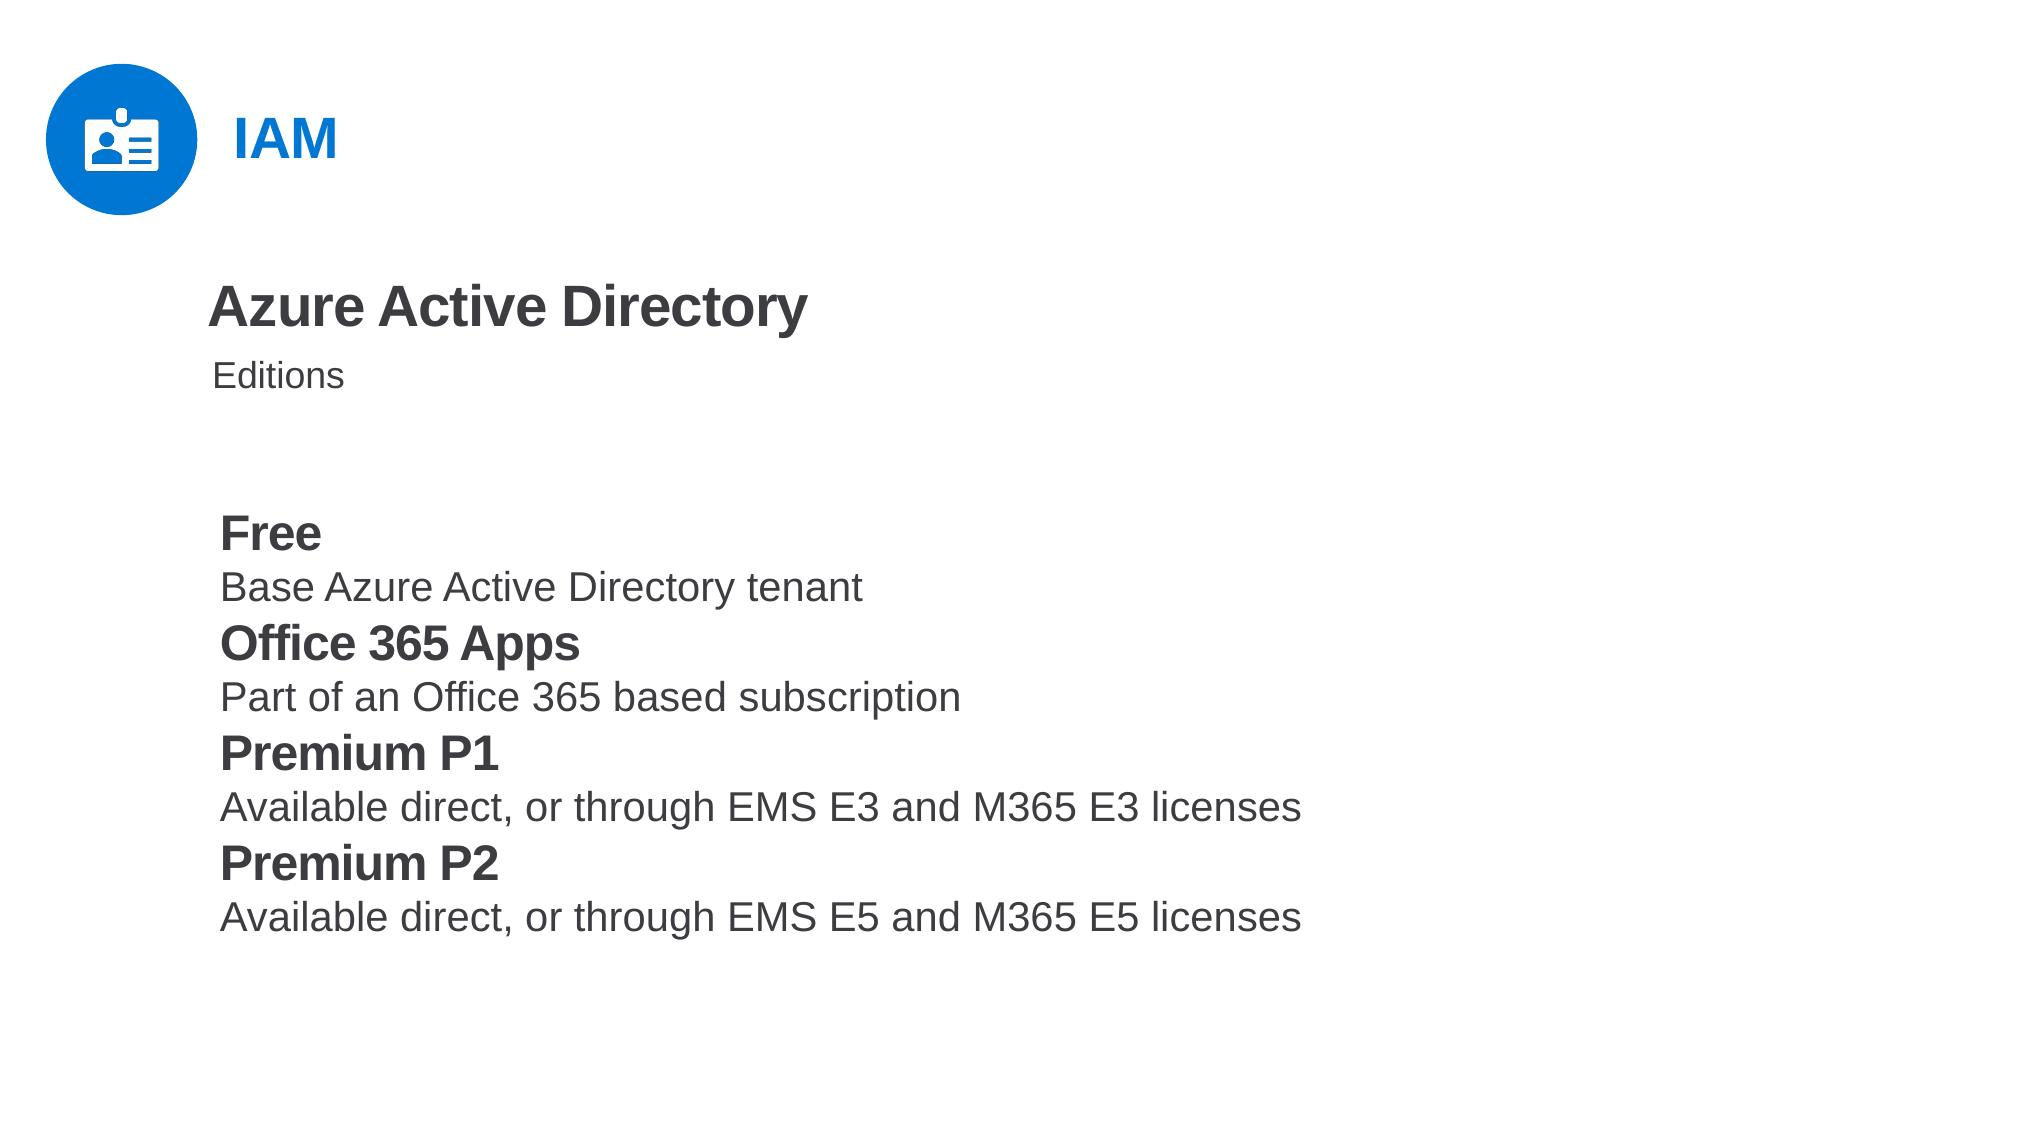

# IAM

Azure Active Directory
Editions
Free
Base Azure Active Directory tenant
Office 365 Apps
Part of an Office 365 based subscription
Premium P1
Available direct, or through EMS E3 and M365 E3 licenses
Premium P2
Available direct, or through EMS E5 and M365 E5 licenses